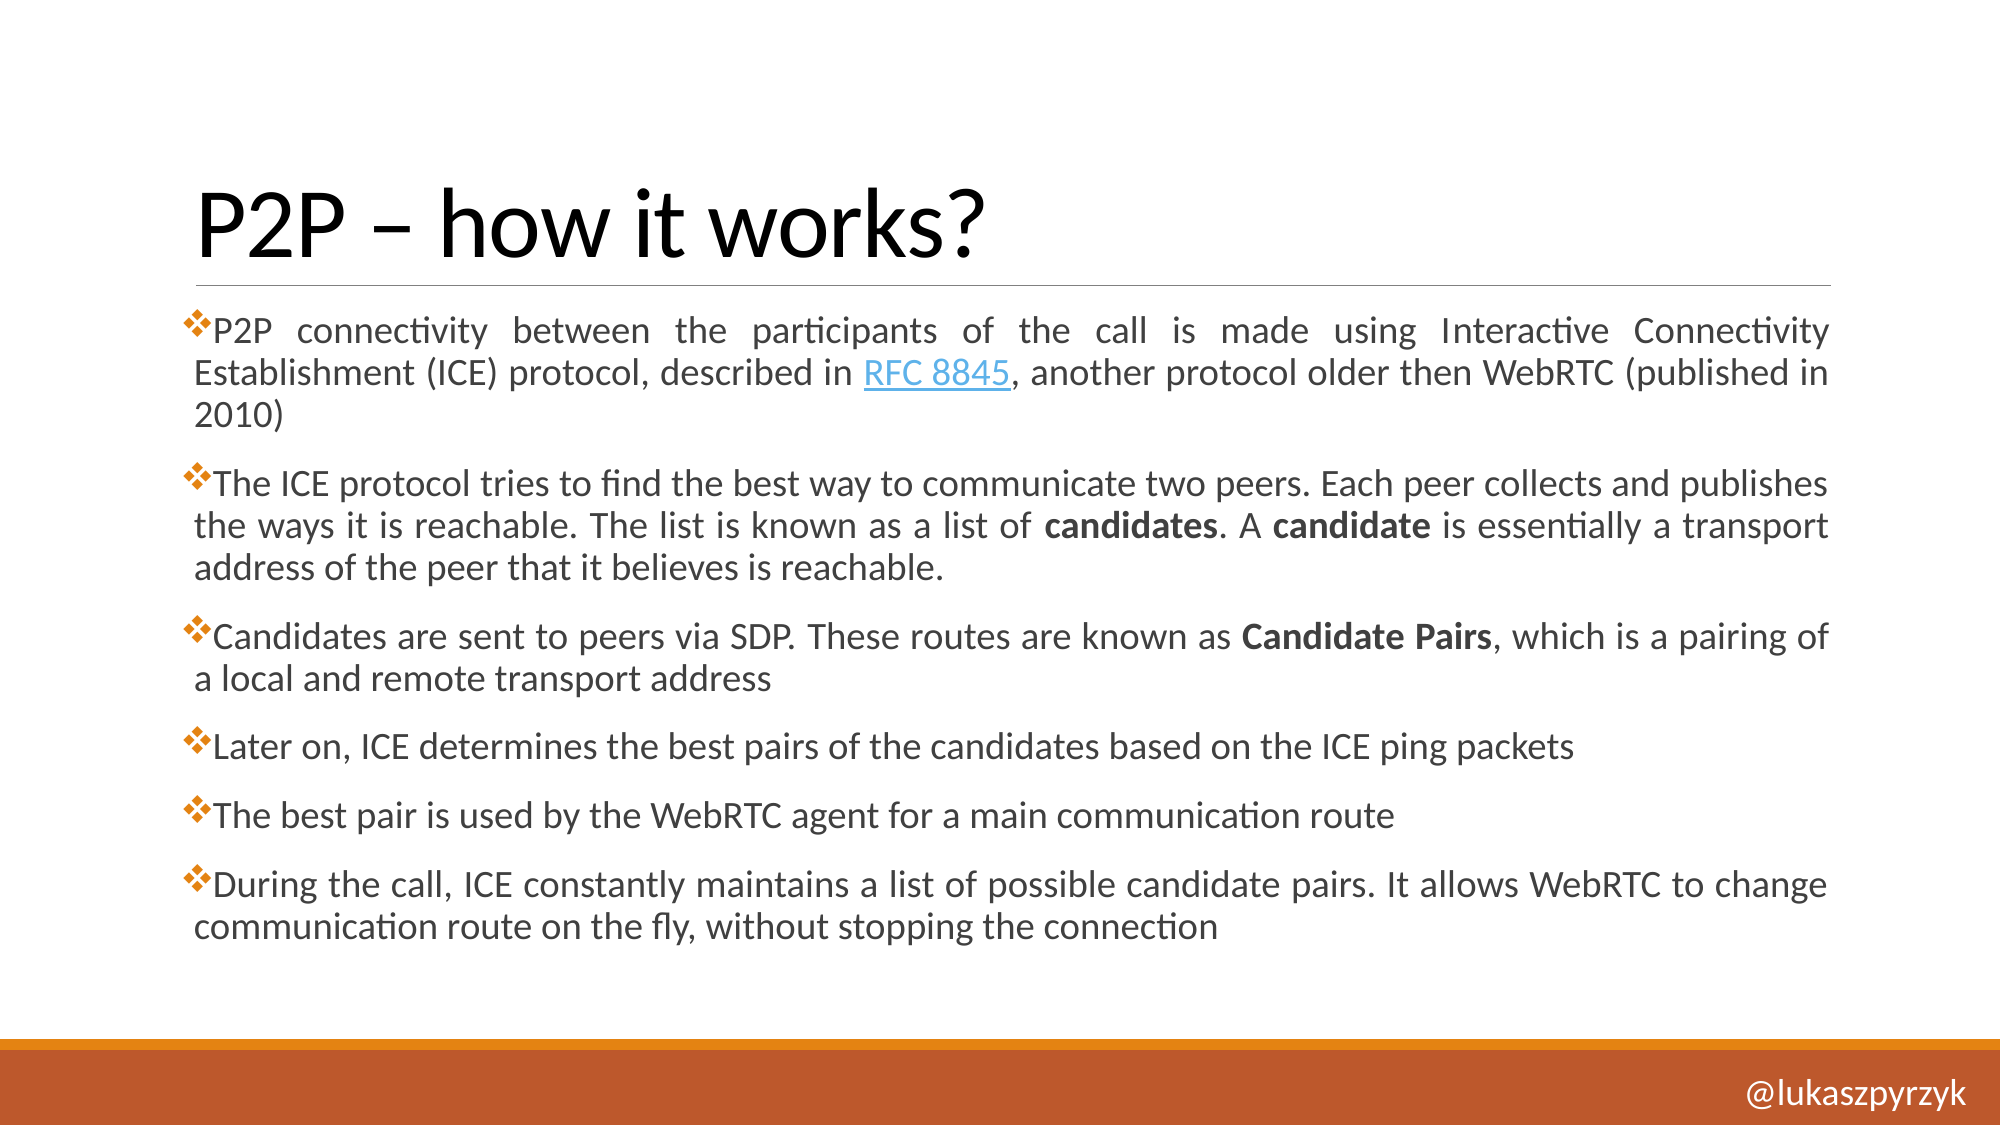

# P2P – how it works?
P2P connectivity between the participants of the call is made using Interactive Connectivity Establishment (ICE) protocol, described in RFC 8845, another protocol older then WebRTC (published in 2010)
The ICE protocol tries to find the best way to communicate two peers. Each peer collects and publishes the ways it is reachable. The list is known as a list of candidates. A candidate is essentially a transport address of the peer that it believes is reachable.
Candidates are sent to peers via SDP. These routes are known as Candidate Pairs, which is a pairing of a local and remote transport address
Later on, ICE determines the best pairs of the candidates based on the ICE ping packets
The best pair is used by the WebRTC agent for a main communication route
During the call, ICE constantly maintains a list of possible candidate pairs. It allows WebRTC to change communication route on the fly, without stopping the connection

@lukaszpyrzyk